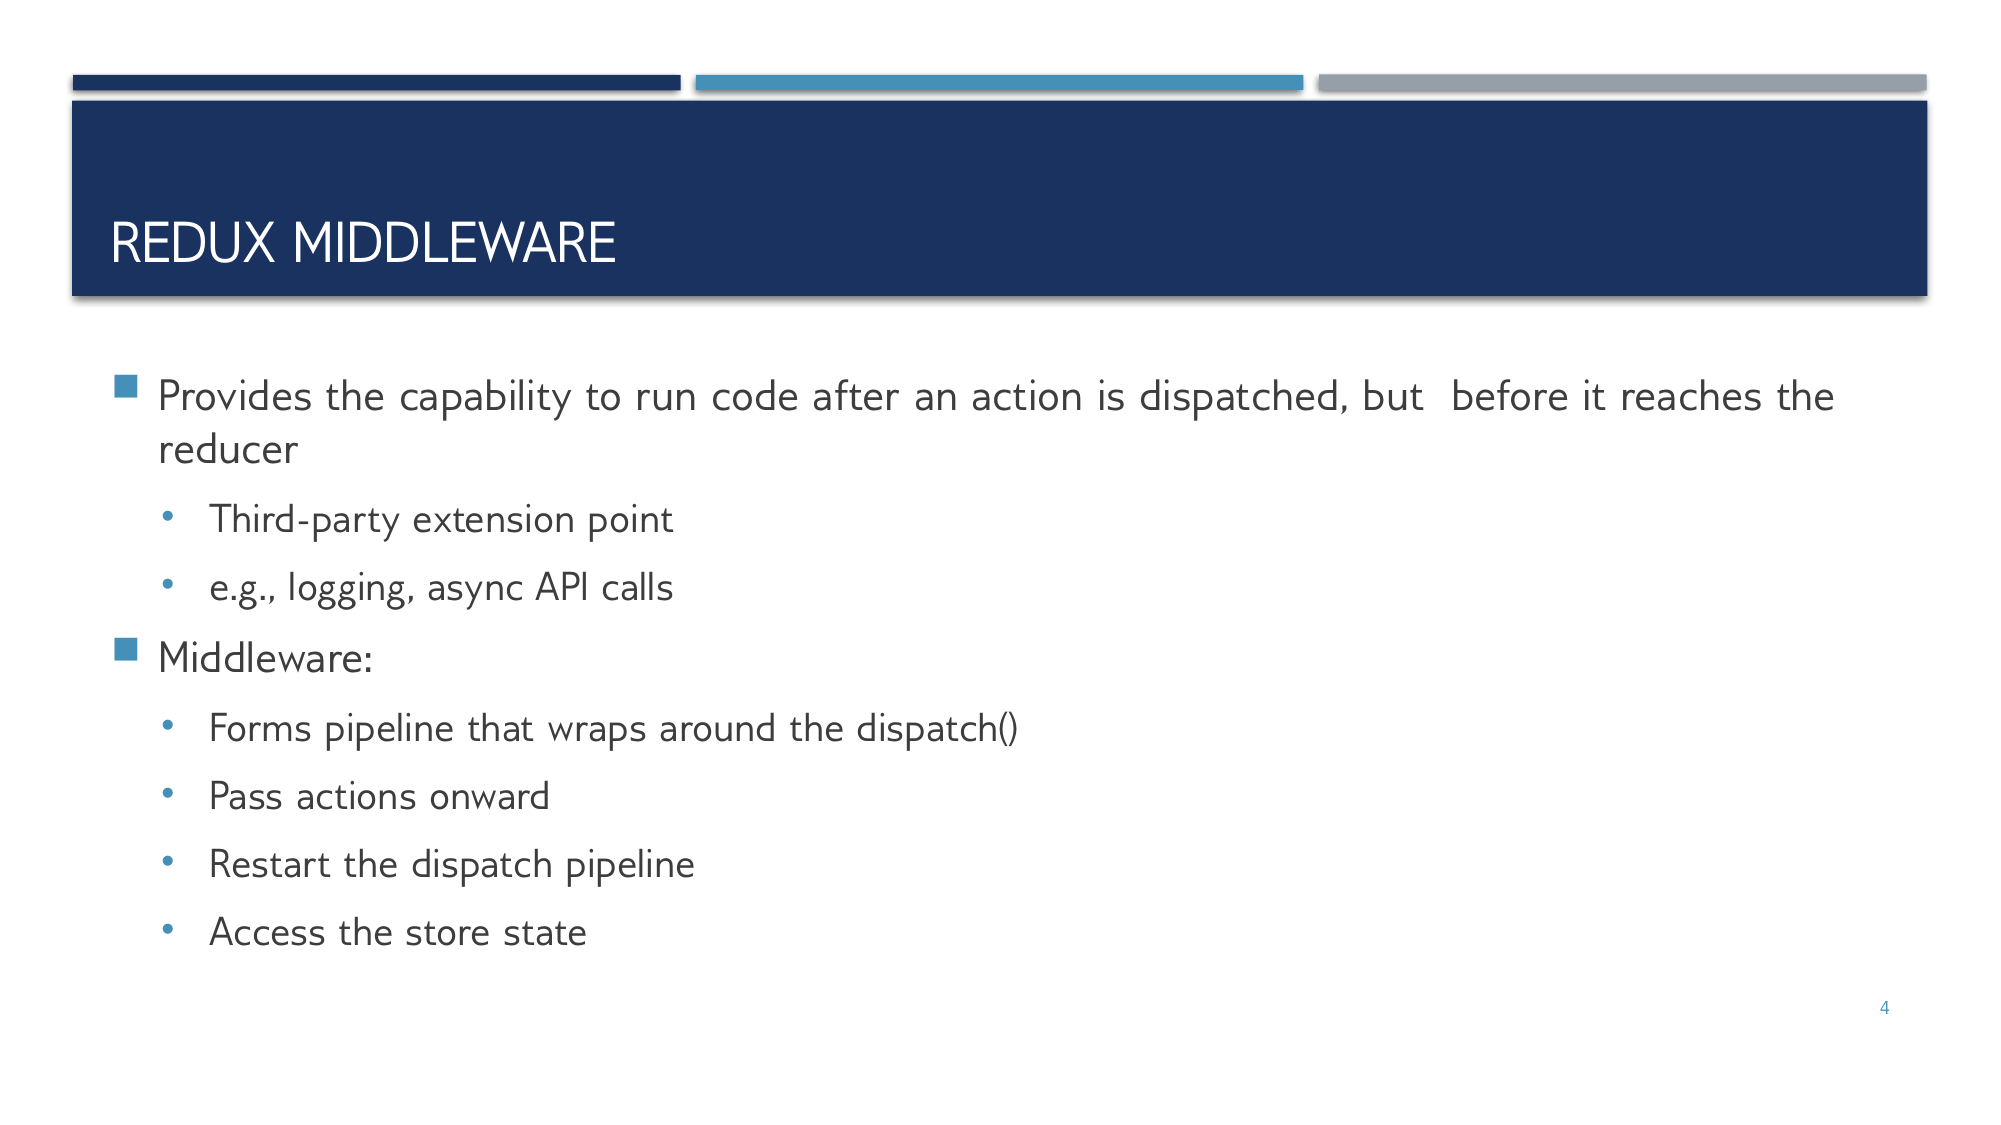

# Redux Middleware
Provides the capability to run code after an action is dispatched, but  before it reaches the reducer
Third-party extension point
e.g., logging, async API calls
Middleware:
Forms pipeline that wraps around the dispatch()
Pass actions onward
Restart the dispatch pipeline
Access the store state
4